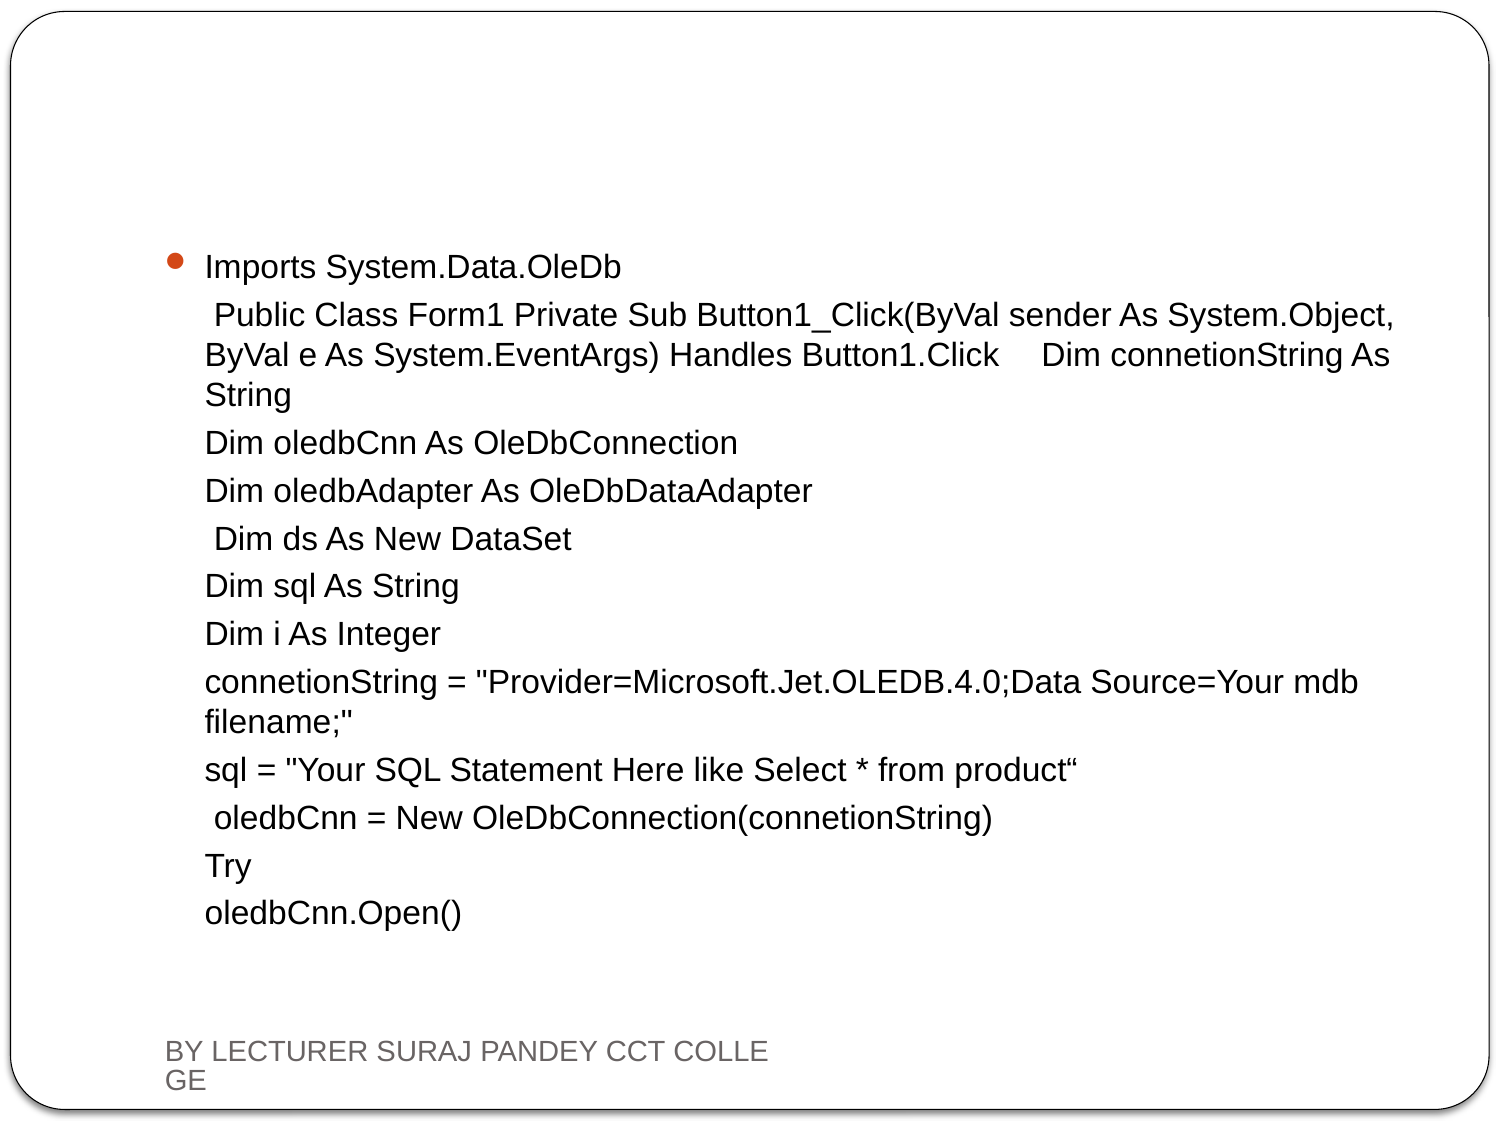

#
Imports System.Data.OleDb
	 Public Class Form1 Private Sub Button1_Click(ByVal sender As System.Object, ByVal e As System.EventArgs) Handles Button1.Click 	Dim connetionString As String
		Dim oledbCnn As OleDbConnection
		Dim oledbAdapter As OleDbDataAdapter
		 Dim ds As New DataSet
		Dim sql As String
		Dim i As Integer
	connetionString = "Provider=Microsoft.Jet.OLEDB.4.0;Data Source=Your mdb filename;"
	sql = "Your SQL Statement Here like Select * from product“
	 oledbCnn = New OleDbConnection(connetionString)
	Try
	oledbCnn.Open()

BY LECTURER SURAJ PANDEY CCT COLLEGE